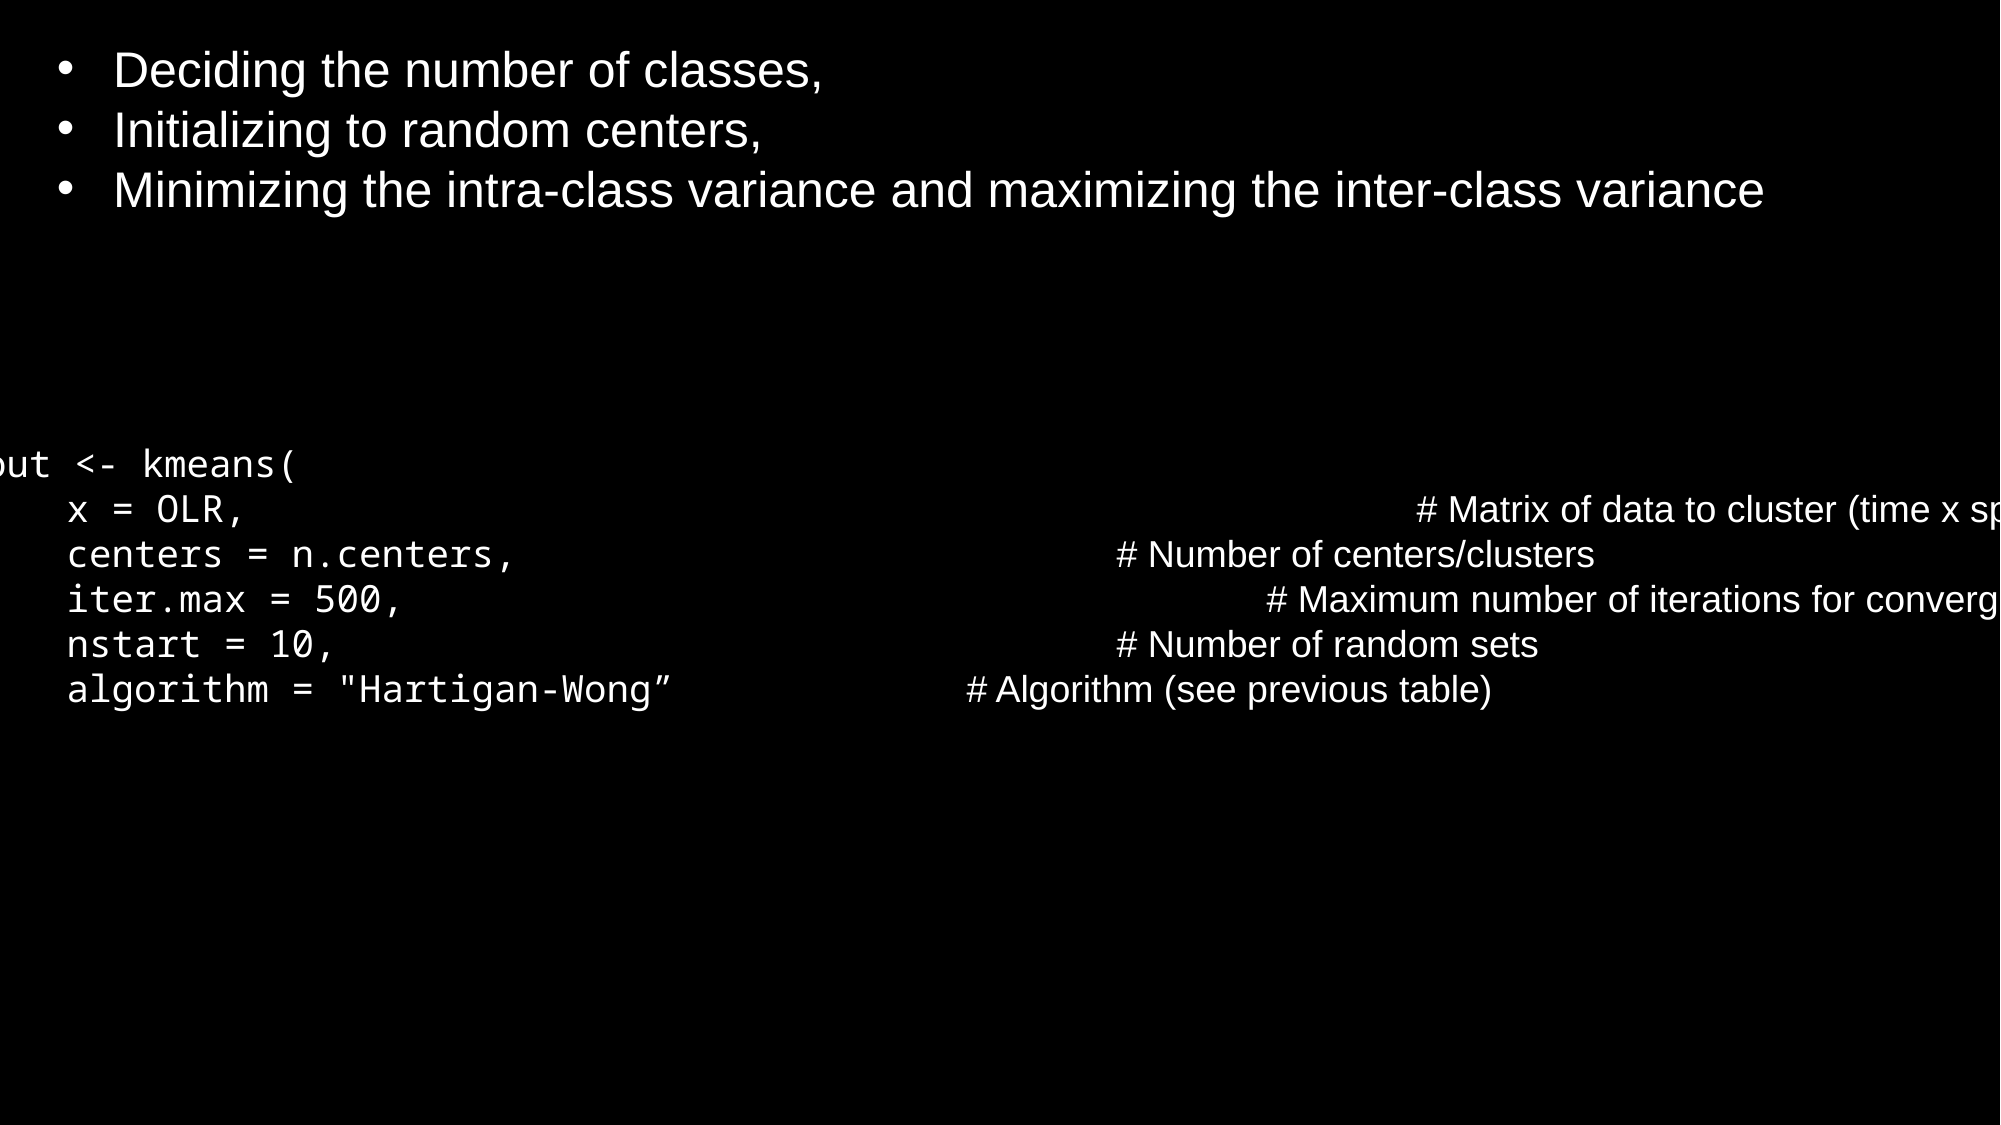

Deciding the number of classes,
Initializing to random centers,
Minimizing the intra-class variance and maximizing the inter-class variance
km.out <- kmeans(
	x = OLR, 								# Matrix of data to cluster (time x space)
	centers = n.centers,				# Number of centers/clusters
	iter.max = 500, 						# Maximum number of iterations for convergence
	nstart = 10, 						# Number of random sets
	algorithm = "Hartigan-Wong”		# Algorithm (see previous table)
)